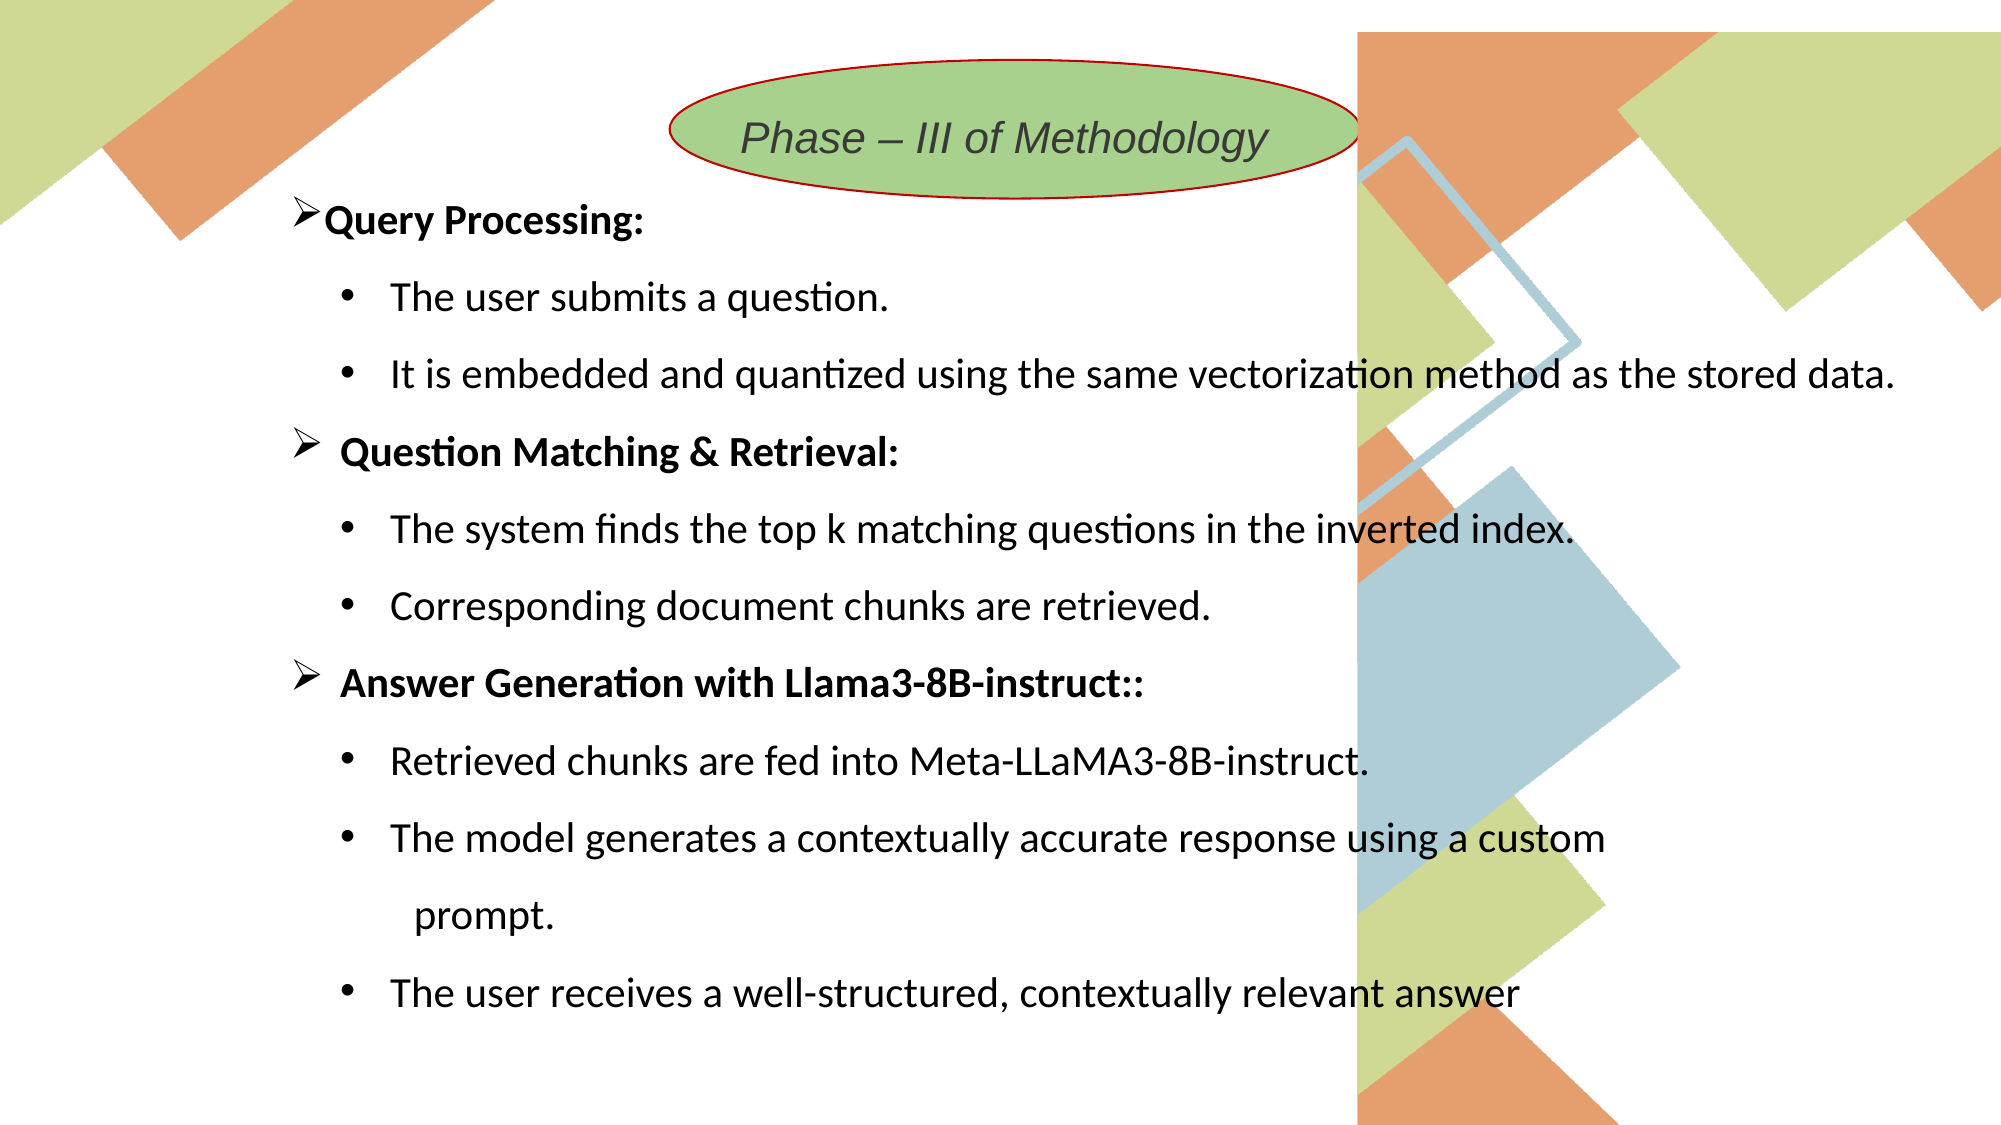

Phase – III of Methodology
Query Processing:
The user submits a question.
It is embedded and quantized using the same vectorization method as the stored data.
Question Matching & Retrieval:
The system finds the top k matching questions in the inverted index.
Corresponding document chunks are retrieved.
Answer Generation with Llama3-8B-instruct::
Retrieved chunks are fed into Meta-LLaMA3-8B-instruct.
The model generates a contextually accurate response using a custom
     prompt.
The user receives a well-structured, contextually relevant answer